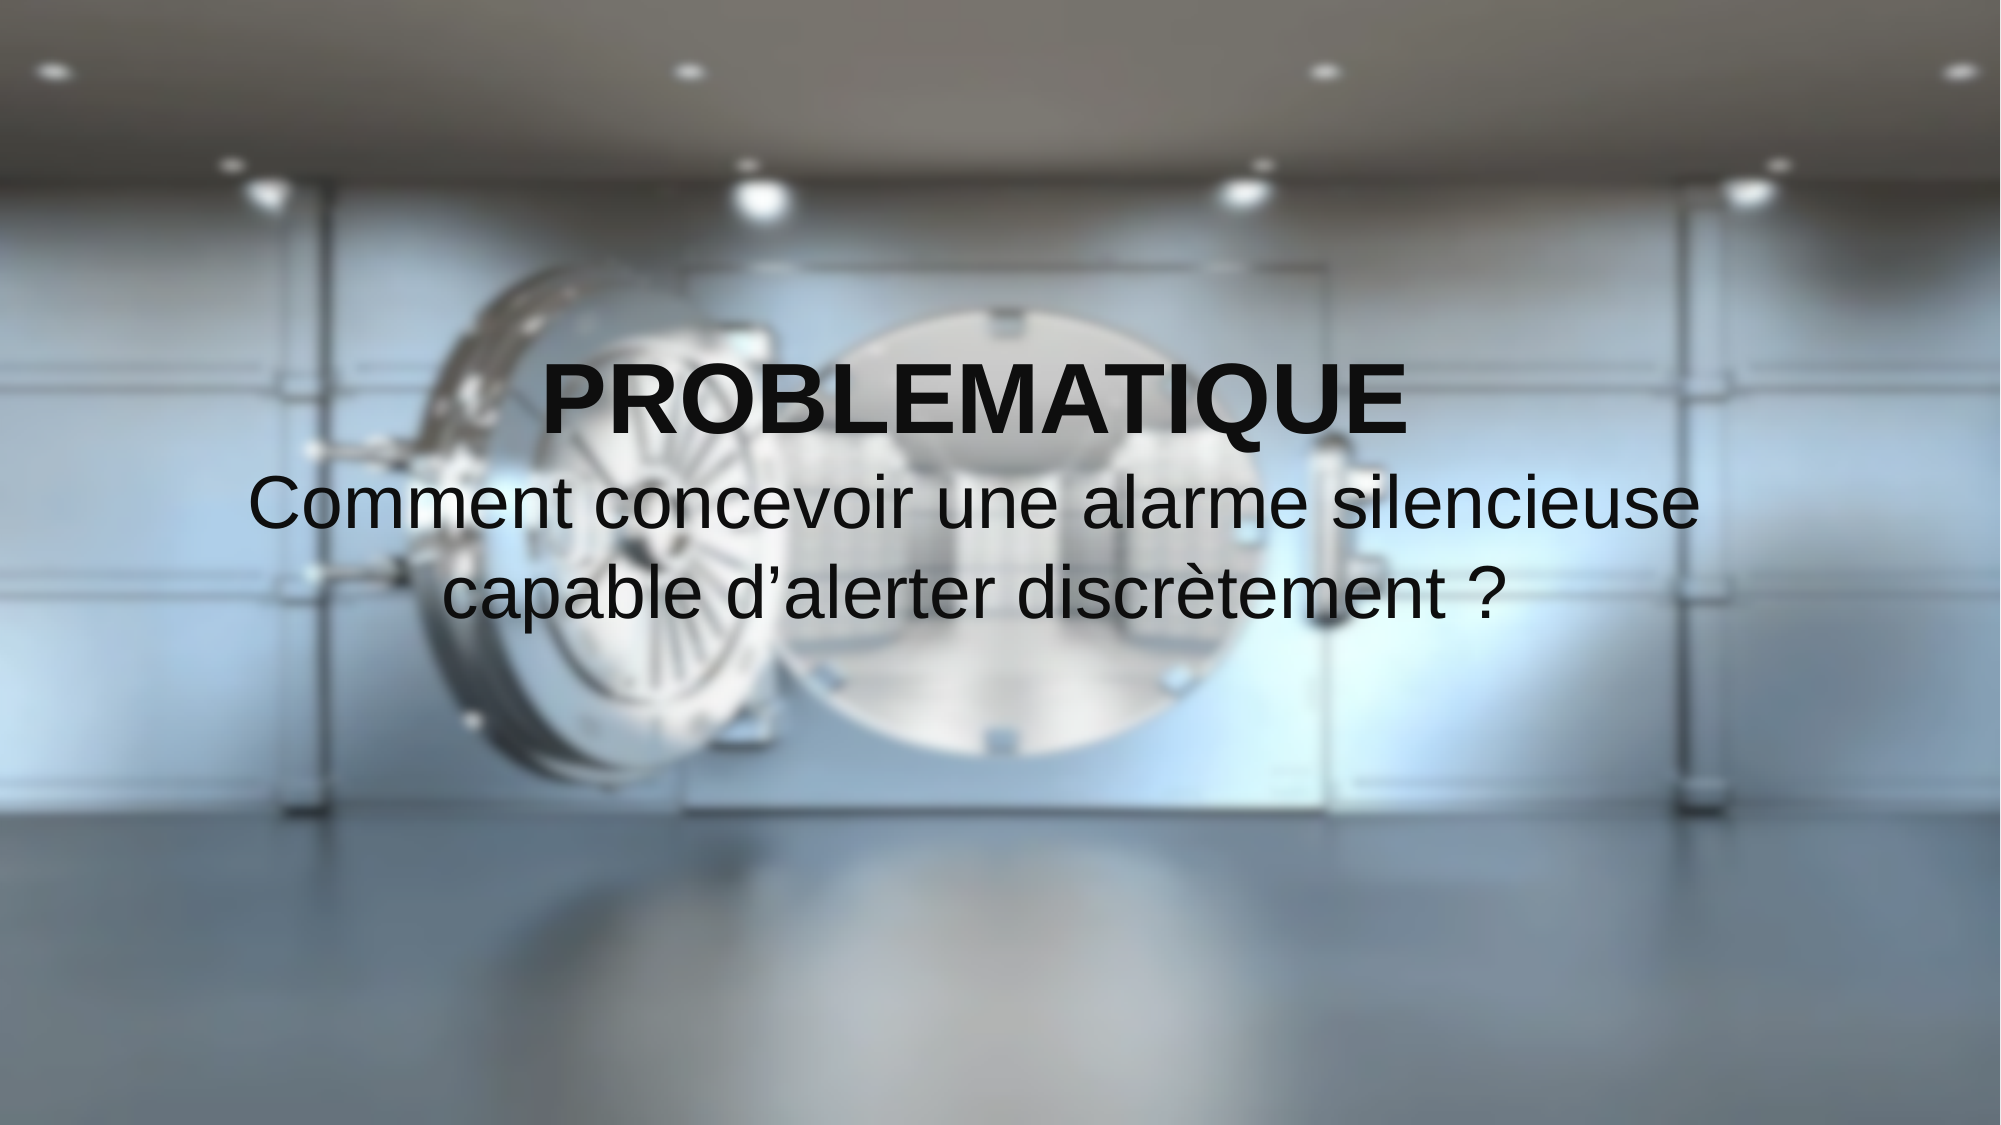

PROBLEMATIQUE
Comment concevoir une alarme silencieuse capable d’alerter discrètement ?